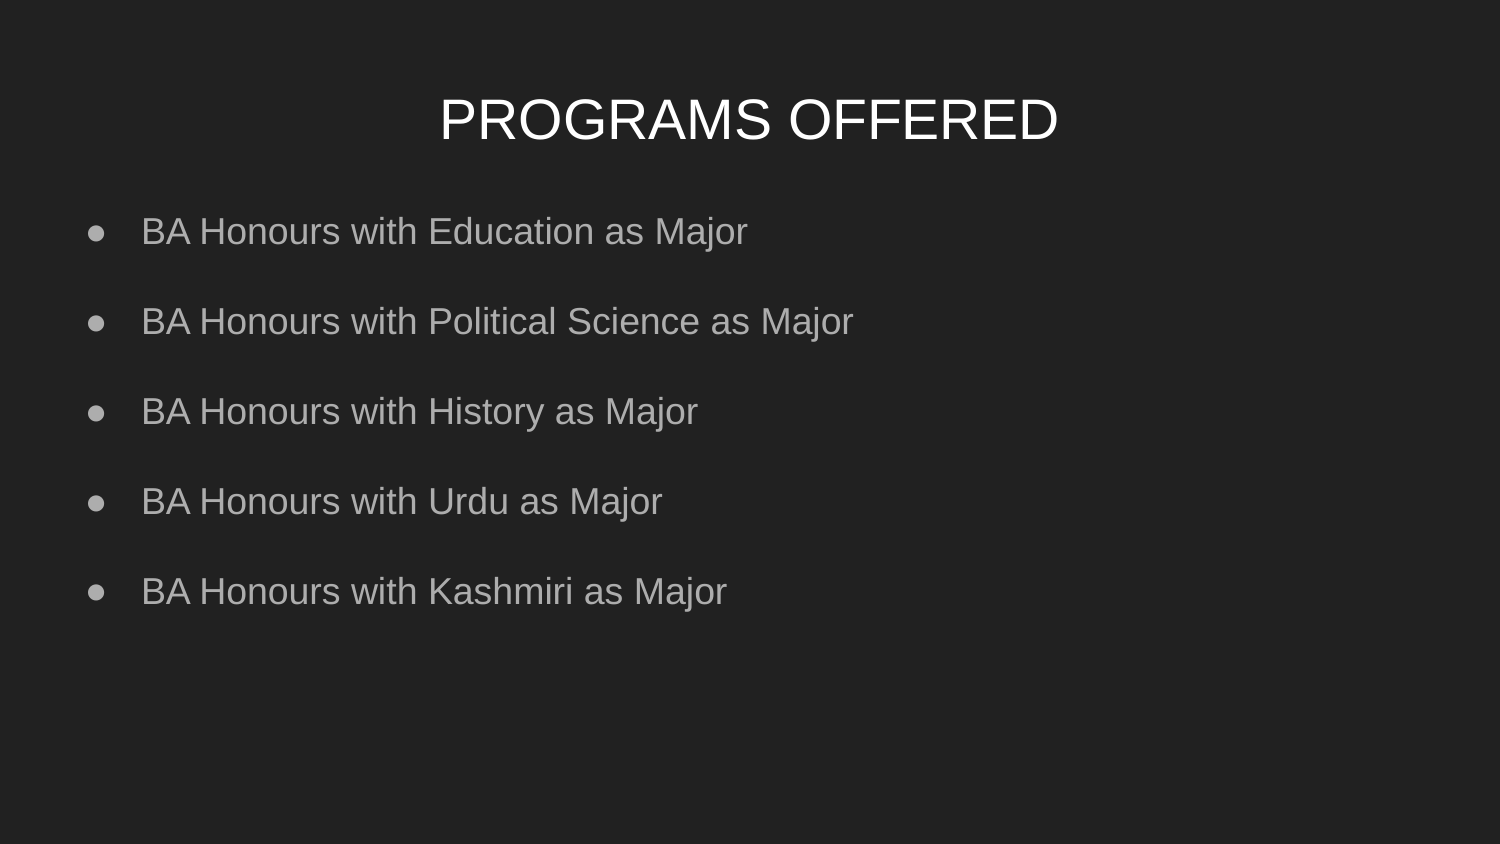

# PROGRAMS OFFERED
BA Honours with Education as Major
BA Honours with Political Science as Major
BA Honours with History as Major
BA Honours with Urdu as Major
BA Honours with Kashmiri as Major